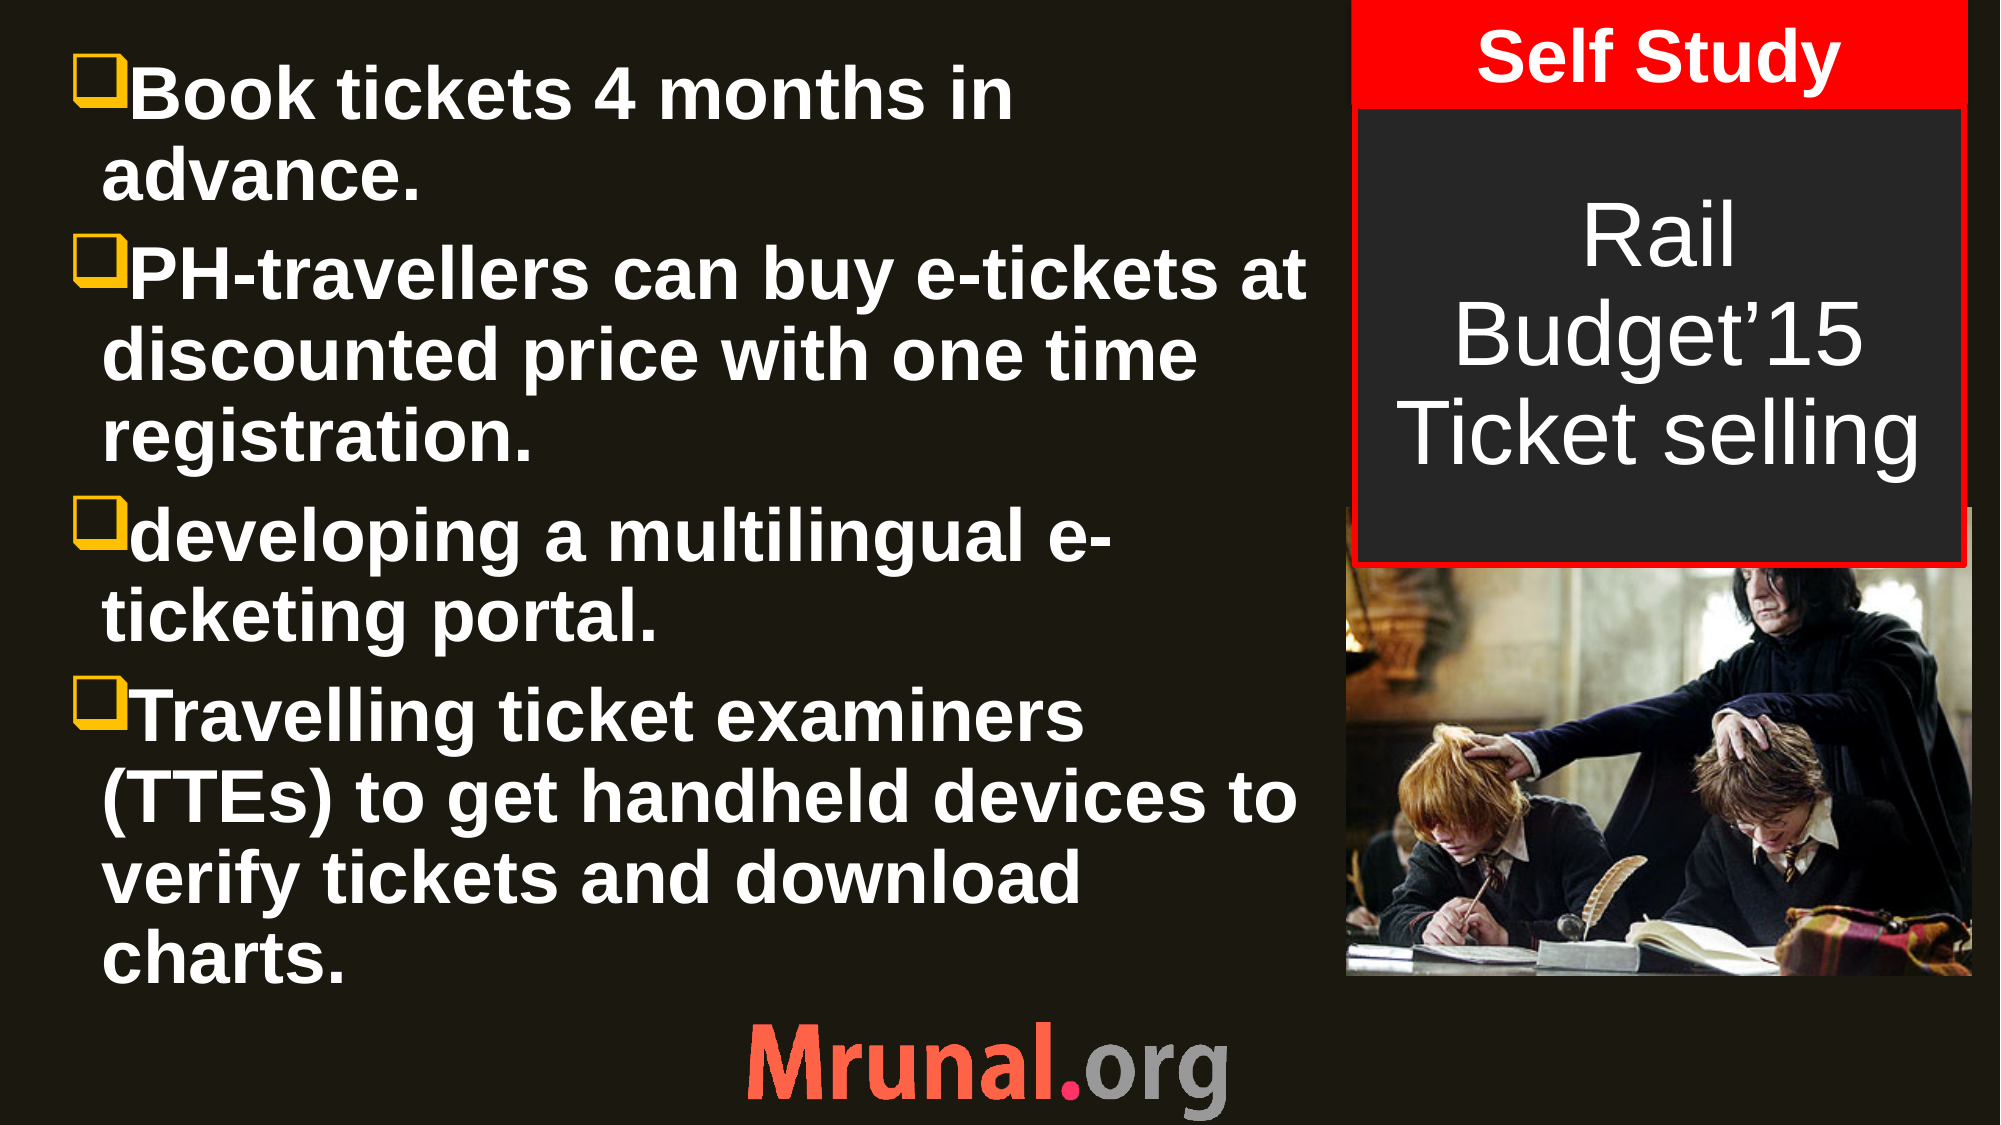

Book tickets 4 months in advance.
PH-travellers can buy e-tickets at discounted price with one time registration.
developing a multilingual e-ticketing portal.
Travelling ticket examiners (TTEs) to get handheld devices to verify tickets and download charts.

# Rail Budget’15 Ticket selling